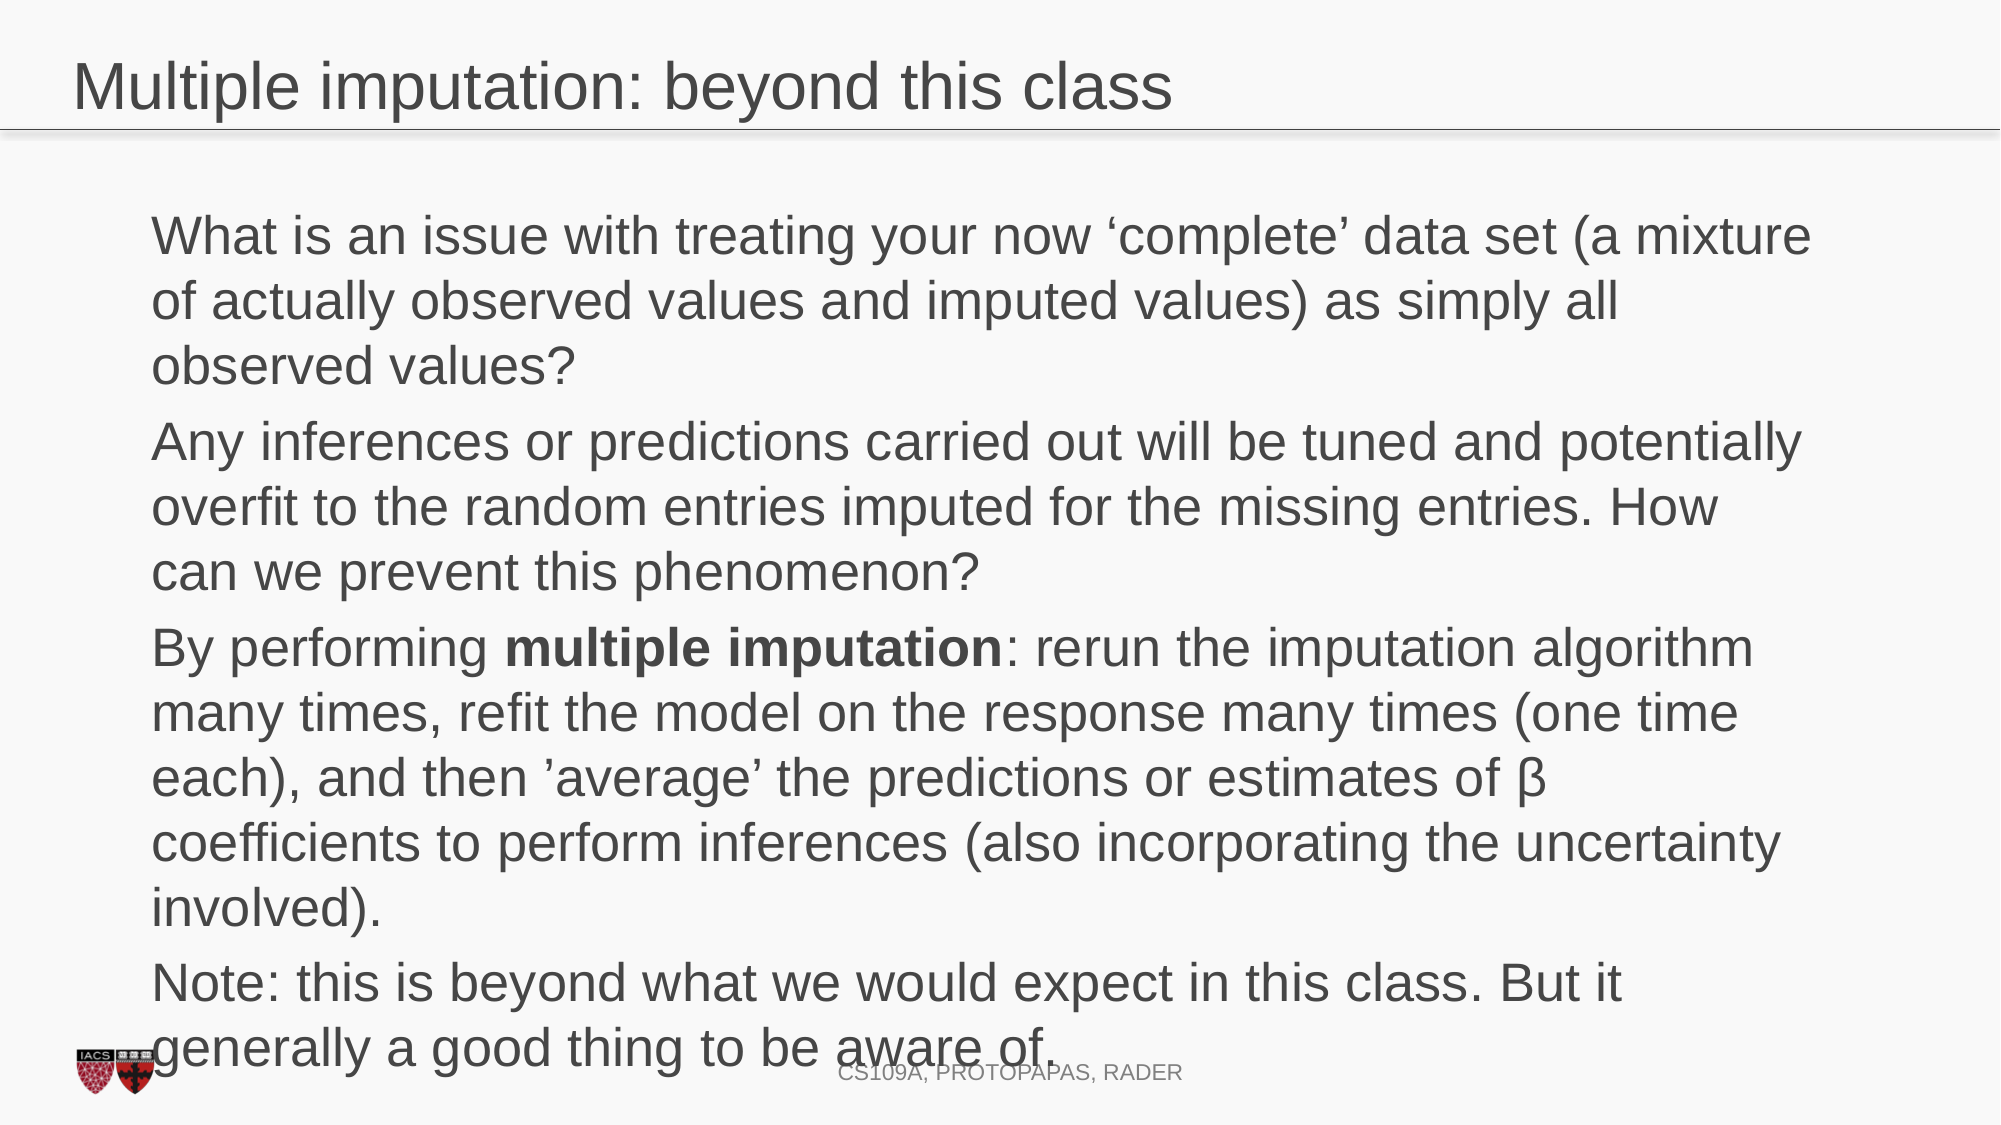

# Multiple imputation: beyond this class
What is an issue with treating your now ‘complete’ data set (a mixture of actually observed values and imputed values) as simply all observed values?
Any inferences or predictions carried out will be tuned and potentially overfit to the random entries imputed for the missing entries. How can we prevent this phenomenon?
By performing multiple imputation: rerun the imputation algorithm many times, refit the model on the response many times (one time each), and then ’average’ the predictions or estimates of β coefficients to perform inferences (also incorporating the uncertainty involved).
Note: this is beyond what we would expect in this class. But it generally a good thing to be aware of.